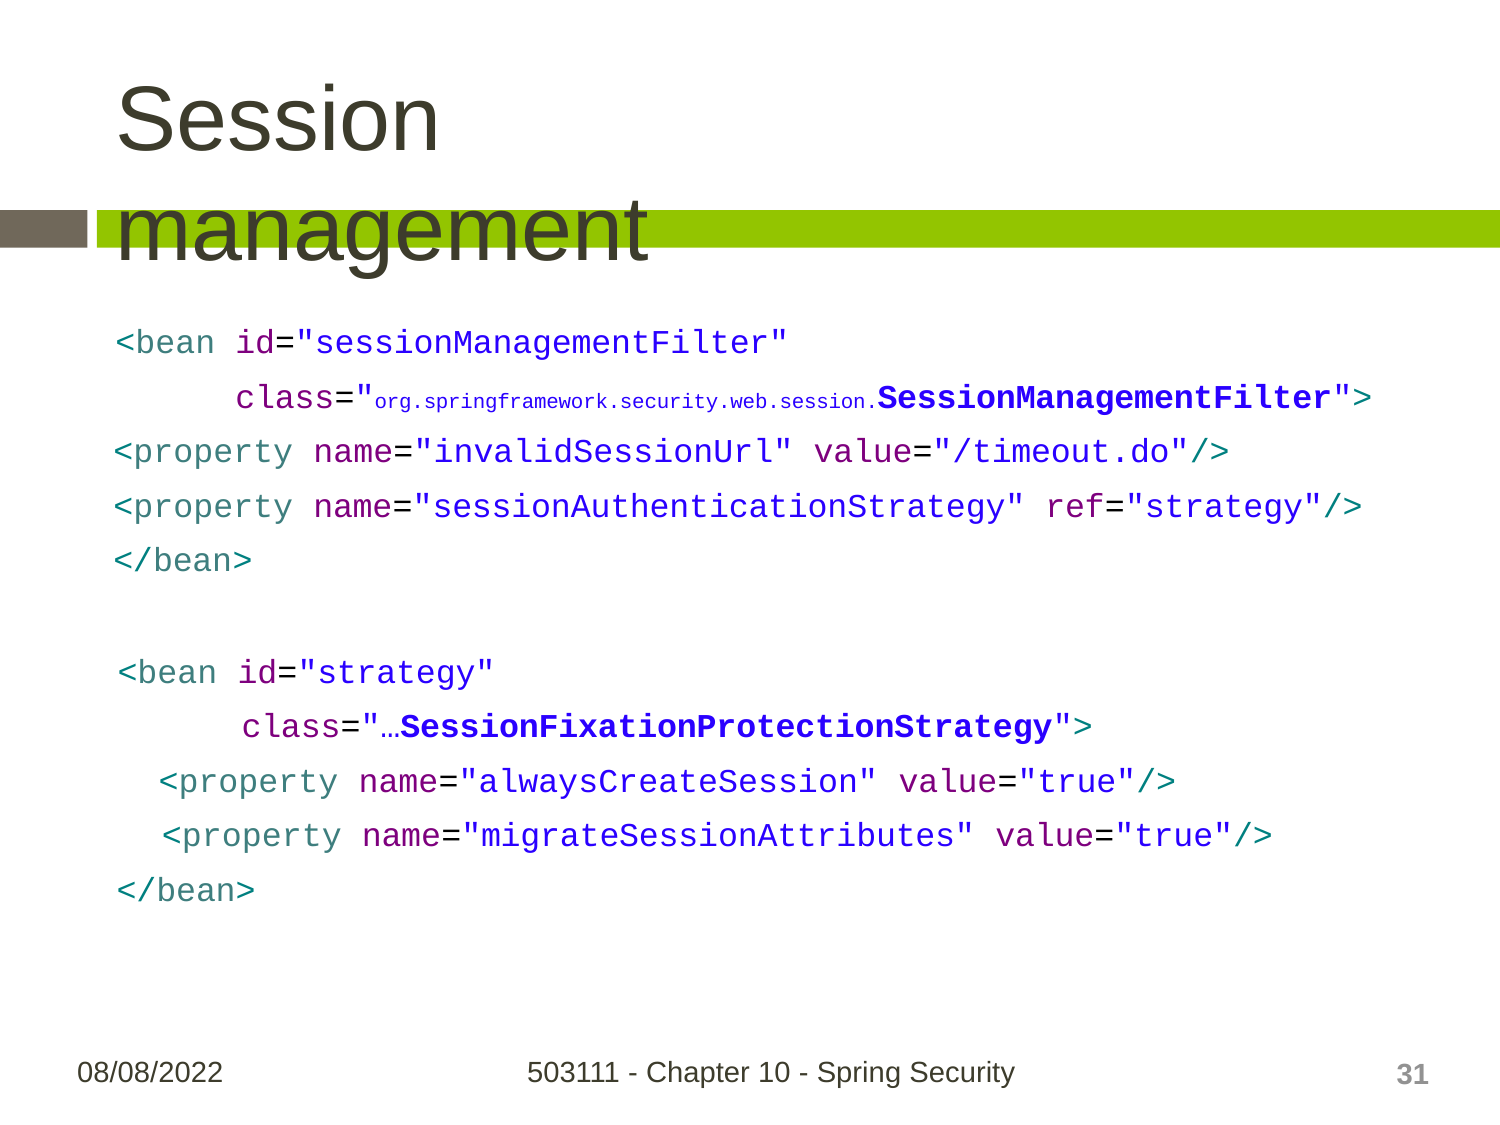

# Session management
<bean id="sessionManagementFilter" class="org.springframework.security.web.session.SessionManagementFilter">
<property name="invalidSessionUrl" value="/timeout.do"/>
<property name="sessionAuthenticationStrategy" ref="strategy"/>
</bean>

<bean id="strategy"
class="…SessionFixationProtectionStrategy">
<property name="alwaysCreateSession" value="true"/>
<property name="migrateSessionAttributes" value="true"/>
</bean>
31
08/08/2022
503111 - Chapter 10 - Spring Security